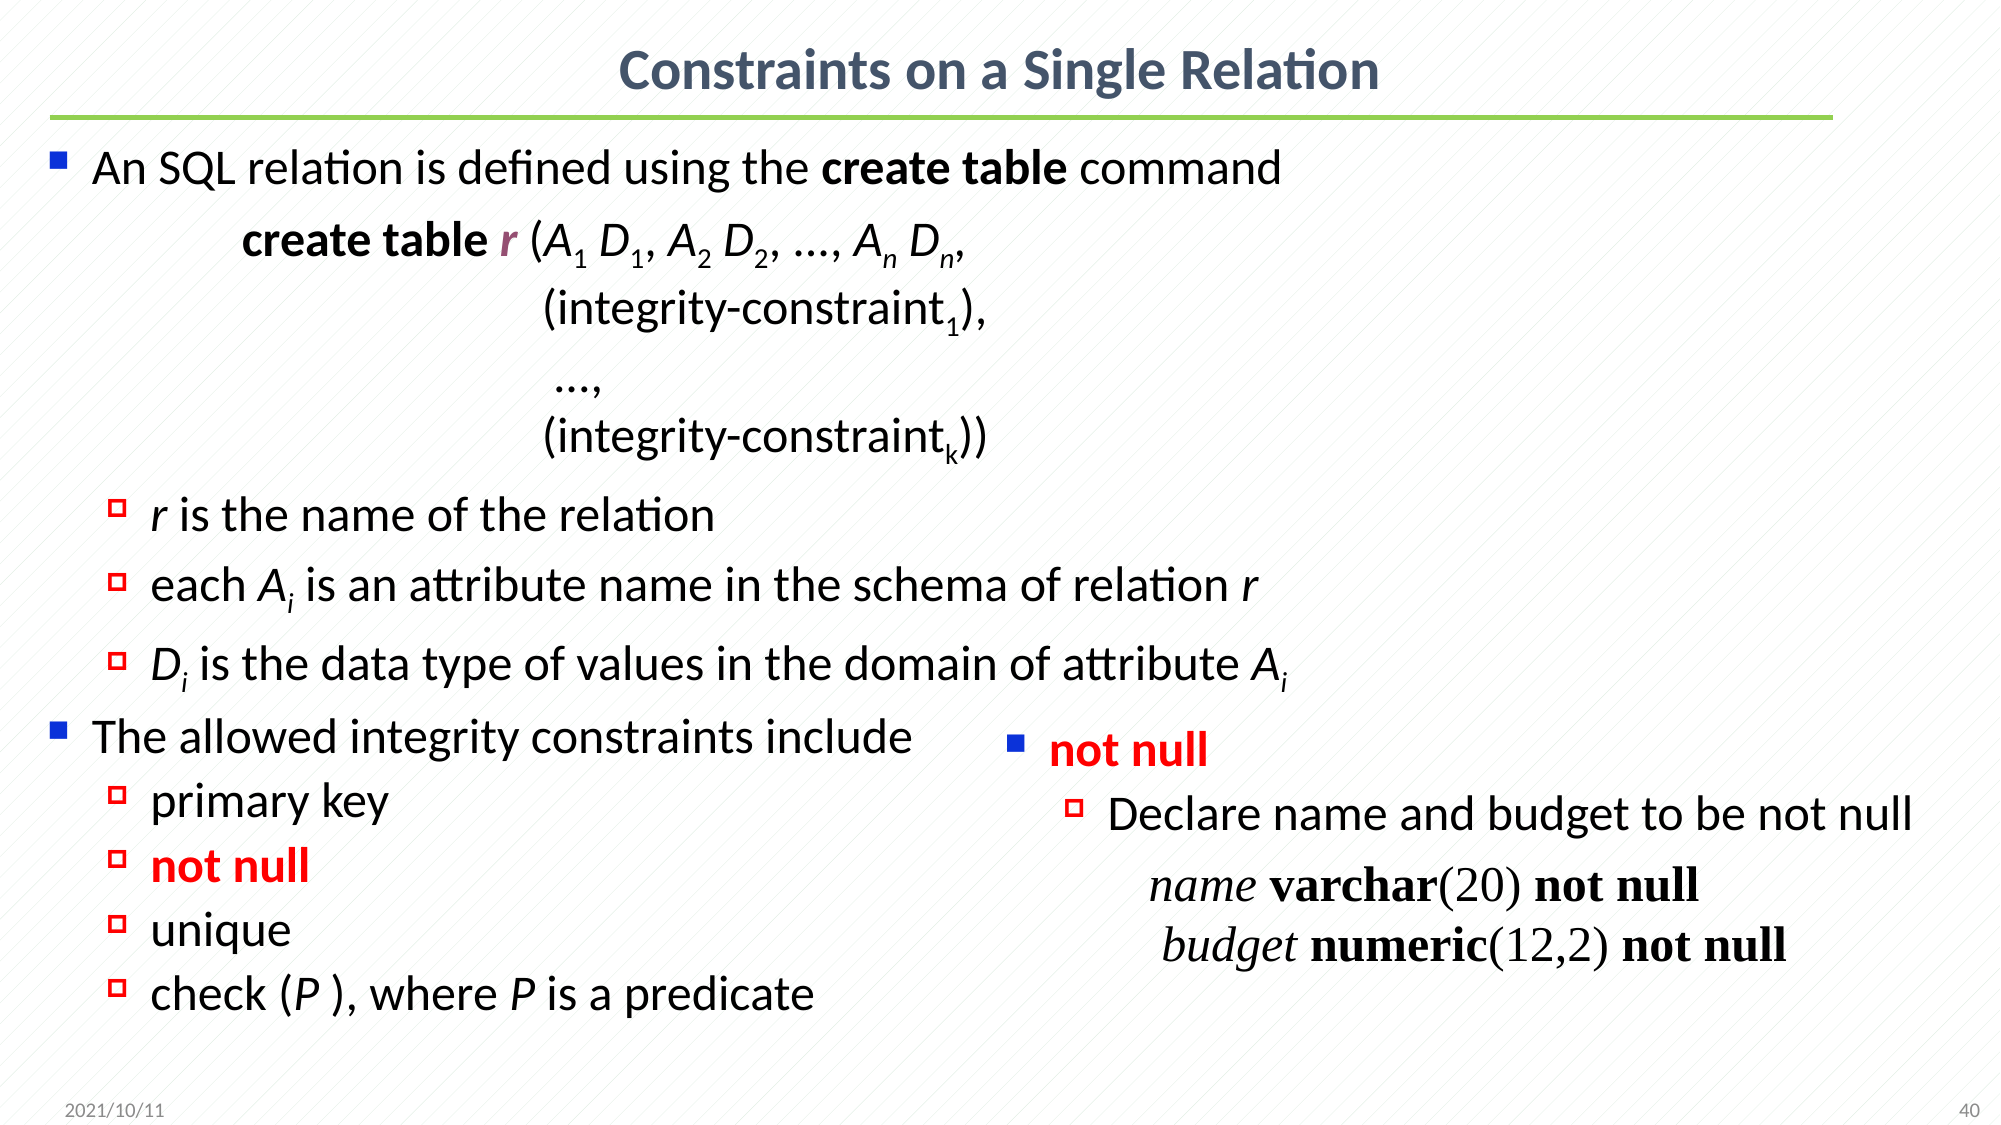

# Constraints on a Single Relation
An SQL relation is defined using the create table command
		create table r (A1 D1, A2 D2, ..., An Dn,
			(integrity-constraint1),
			 ...,
			(integrity-constraintk))
r is the name of the relation
each Ai is an attribute name in the schema of relation r
Di is the data type of values in the domain of attribute Ai
The allowed integrity constraints include
primary key
not null
unique
check (P ), where P is a predicate
not null
Declare name and budget to be not null
	         name varchar(20) not null
          budget numeric(12,2) not null
40
2021/10/11